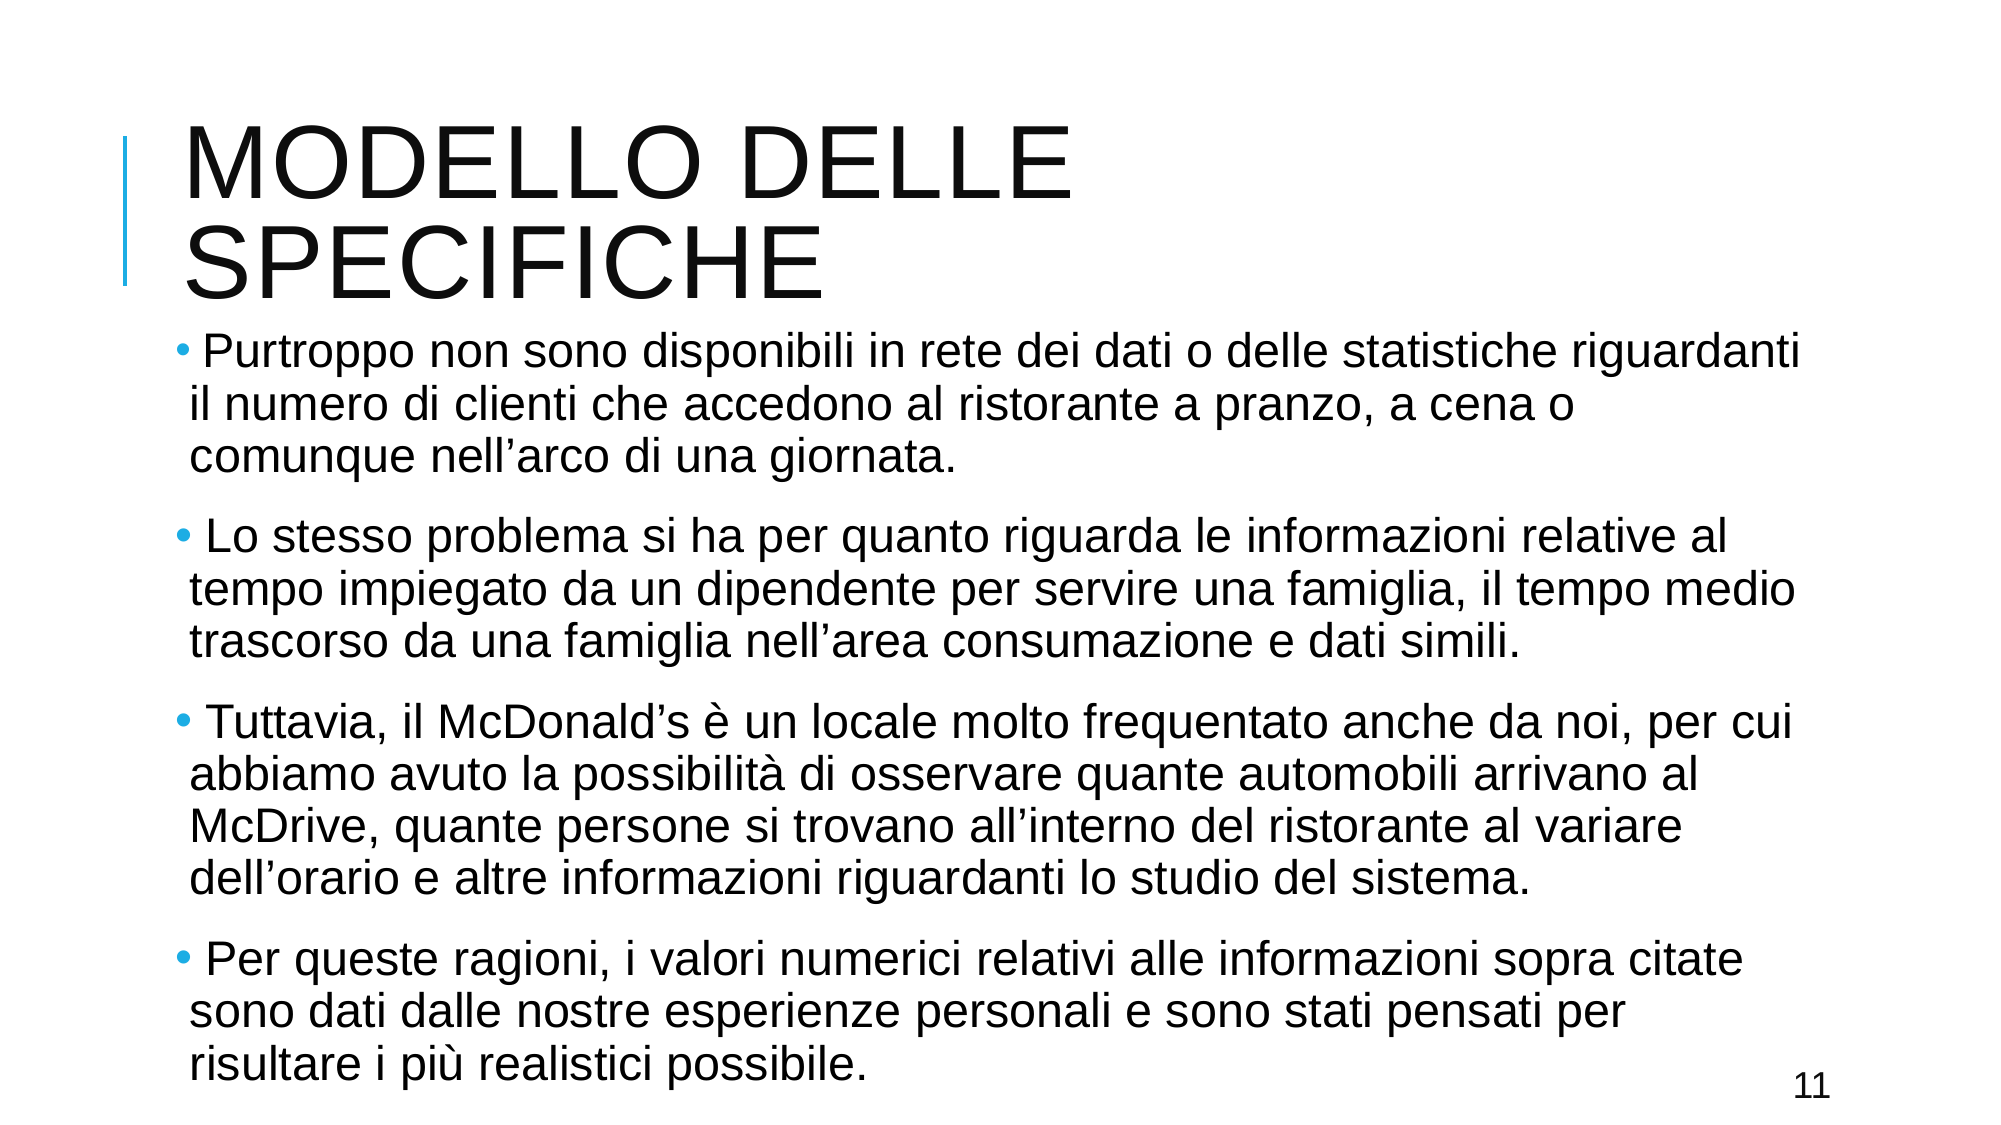

# MODELLO DELLE SPECIFICHE
 Purtroppo non sono disponibili in rete dei dati o delle statistiche riguardanti il numero di clienti che accedono al ristorante a pranzo, a cena o comunque nell’arco di una giornata.
 Lo stesso problema si ha per quanto riguarda le informazioni relative al tempo impiegato da un dipendente per servire una famiglia, il tempo medio trascorso da una famiglia nell’area consumazione e dati simili.
 Tuttavia, il McDonald’s è un locale molto frequentato anche da noi, per cui abbiamo avuto la possibilità di osservare quante automobili arrivano al McDrive, quante persone si trovano all’interno del ristorante al variare dell’orario e altre informazioni riguardanti lo studio del sistema.
 Per queste ragioni, i valori numerici relativi alle informazioni sopra citate sono dati dalle nostre esperienze personali e sono stati pensati per risultare i più realistici possibile.
11